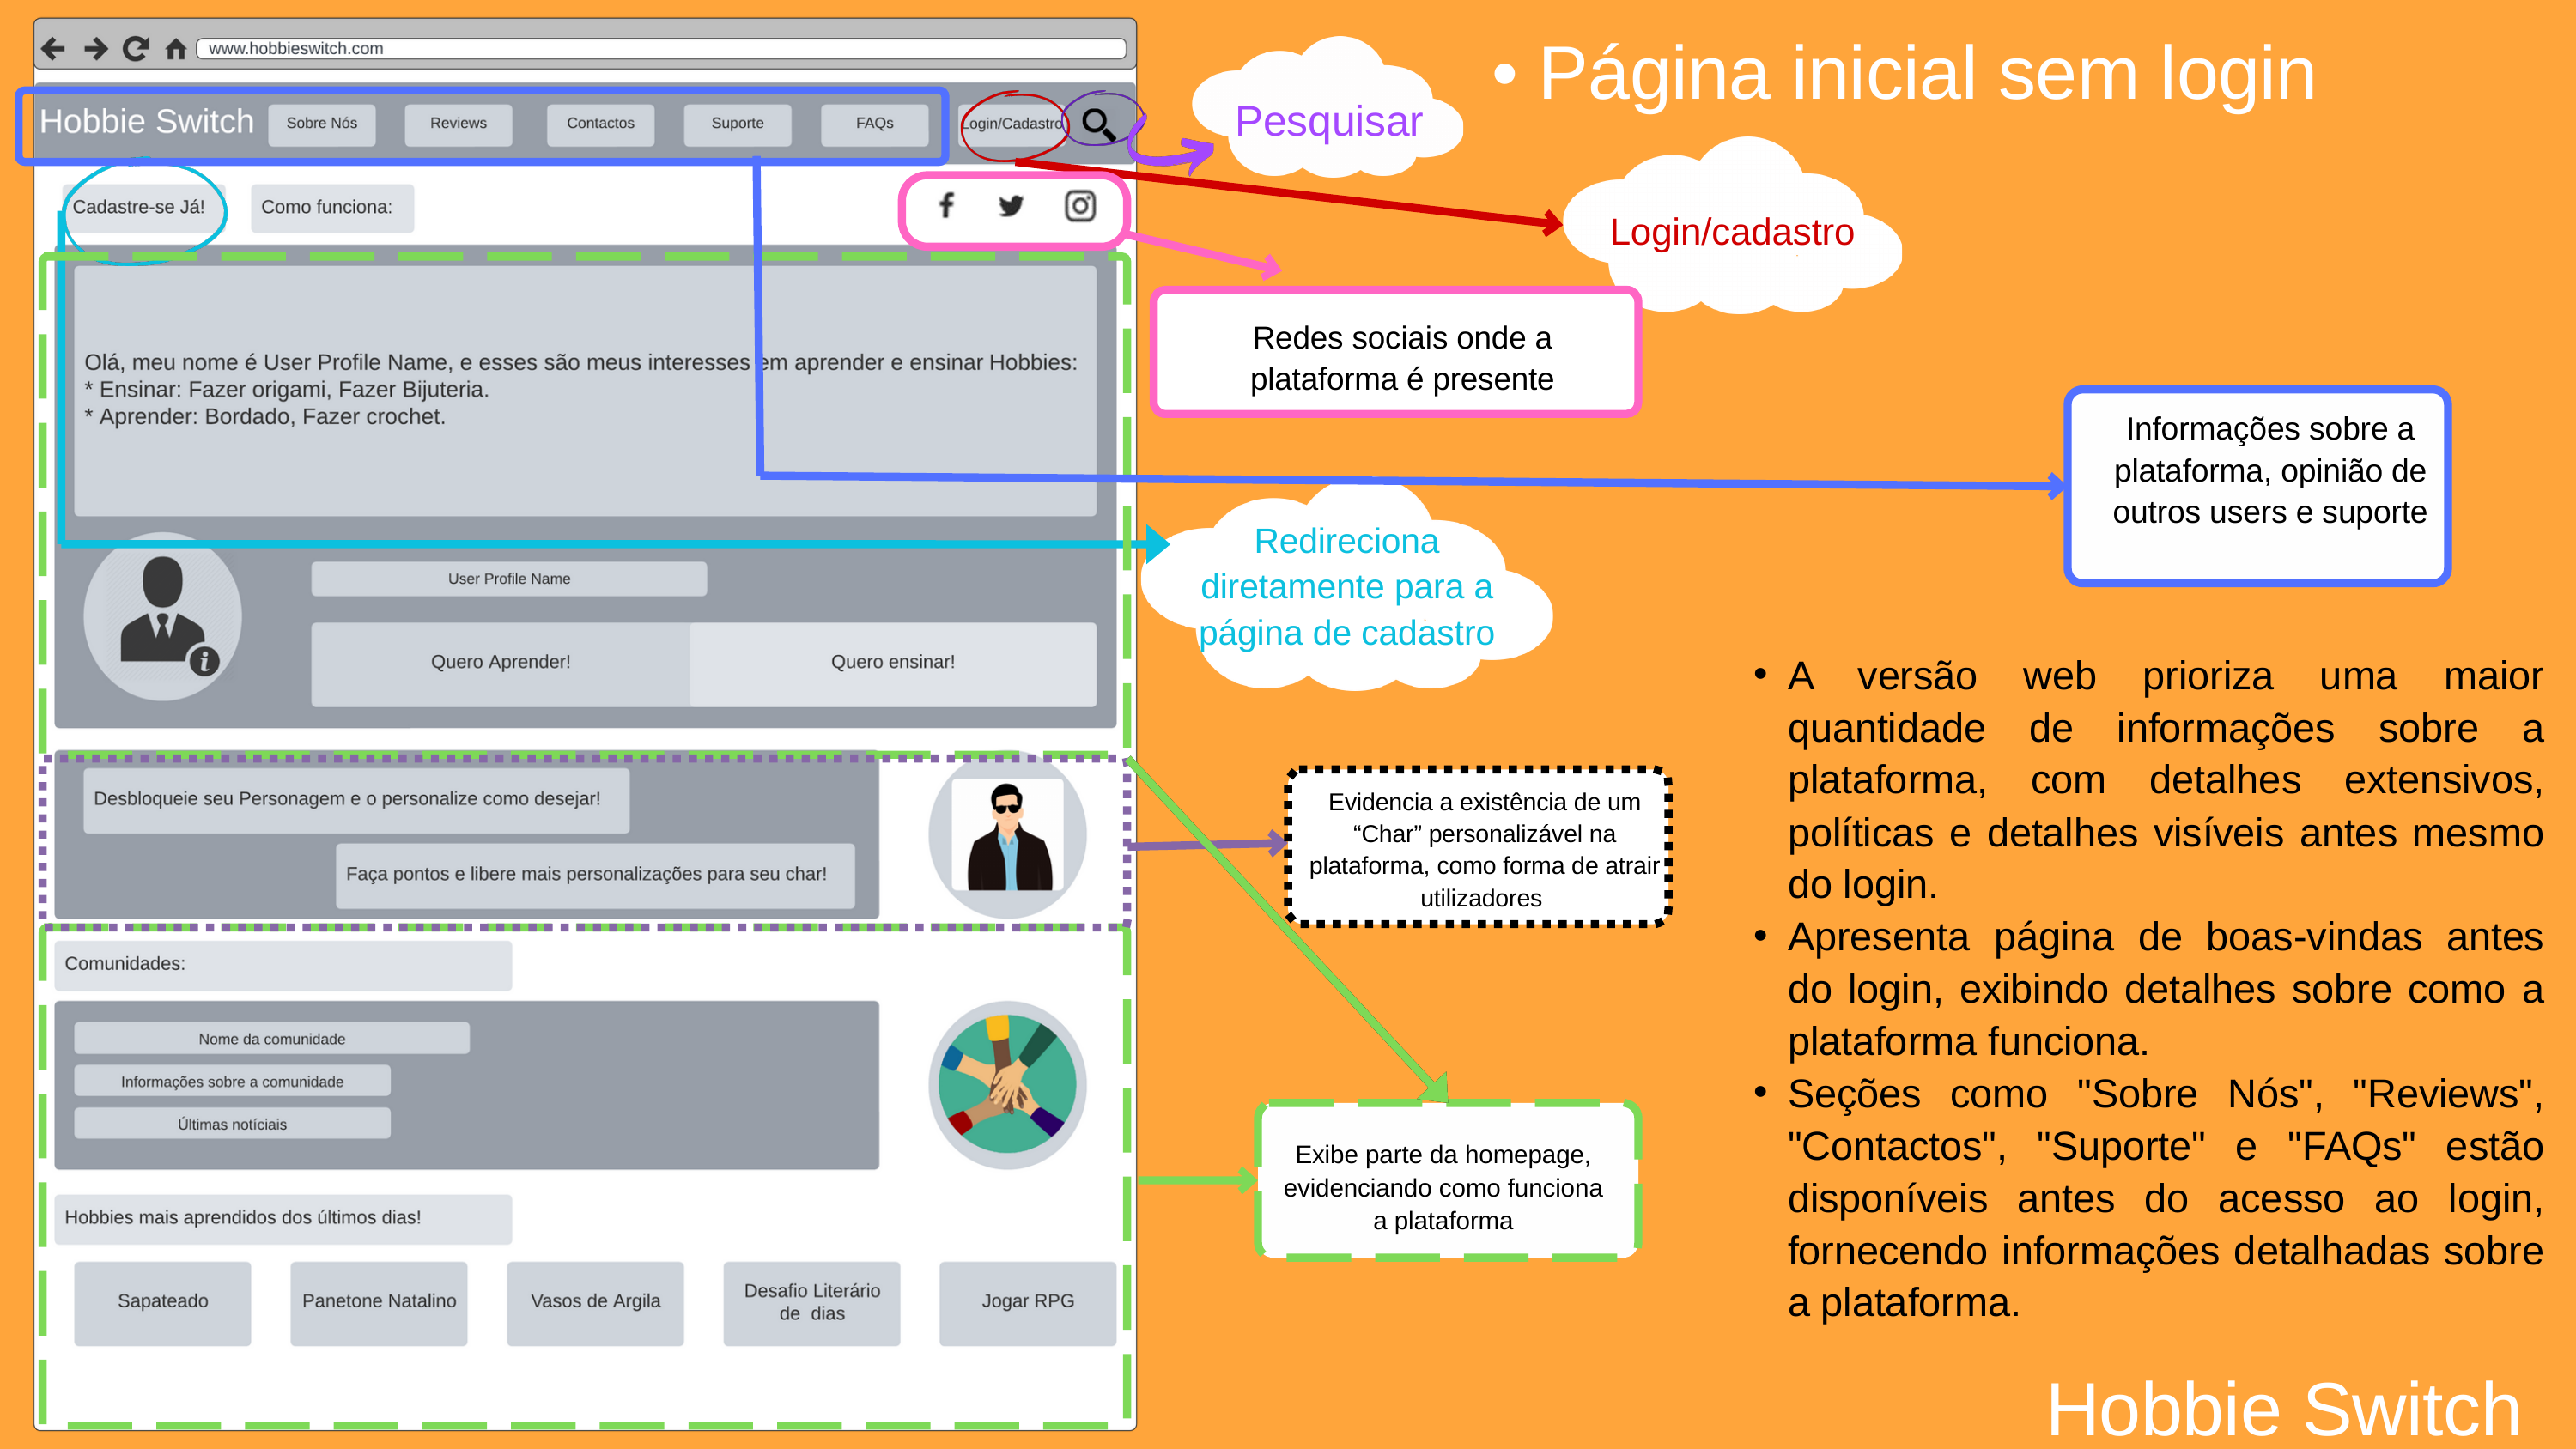

• Página inicial sem login

Pesquisar

Login/cadastro

Redes sociais onde a plataforma é presente

Informações sobre a plataforma, opinião de outros users e suporte

Redireciona diretamente para a página de cadastro

A versão web prioriza uma maior quantidade de informações sobre a plataforma, com detalhes extensivos, políticas e detalhes visíveis antes mesmo do login.
Apresenta página de boas-vindas antes do login, exibindo detalhes sobre como a plataforma funciona.
Seções como "Sobre Nós", "Reviews", "Contactos", "Suporte" e "FAQs" estão disponíveis antes do acesso ao login, fornecendo informações detalhadas sobre a plataforma.

Evidencia a existência de um “Char” personalizável na plataforma, como forma de atrair utilizadores

Exibe parte da homepage, evidenciando como funciona a plataforma

Hobbie Switch